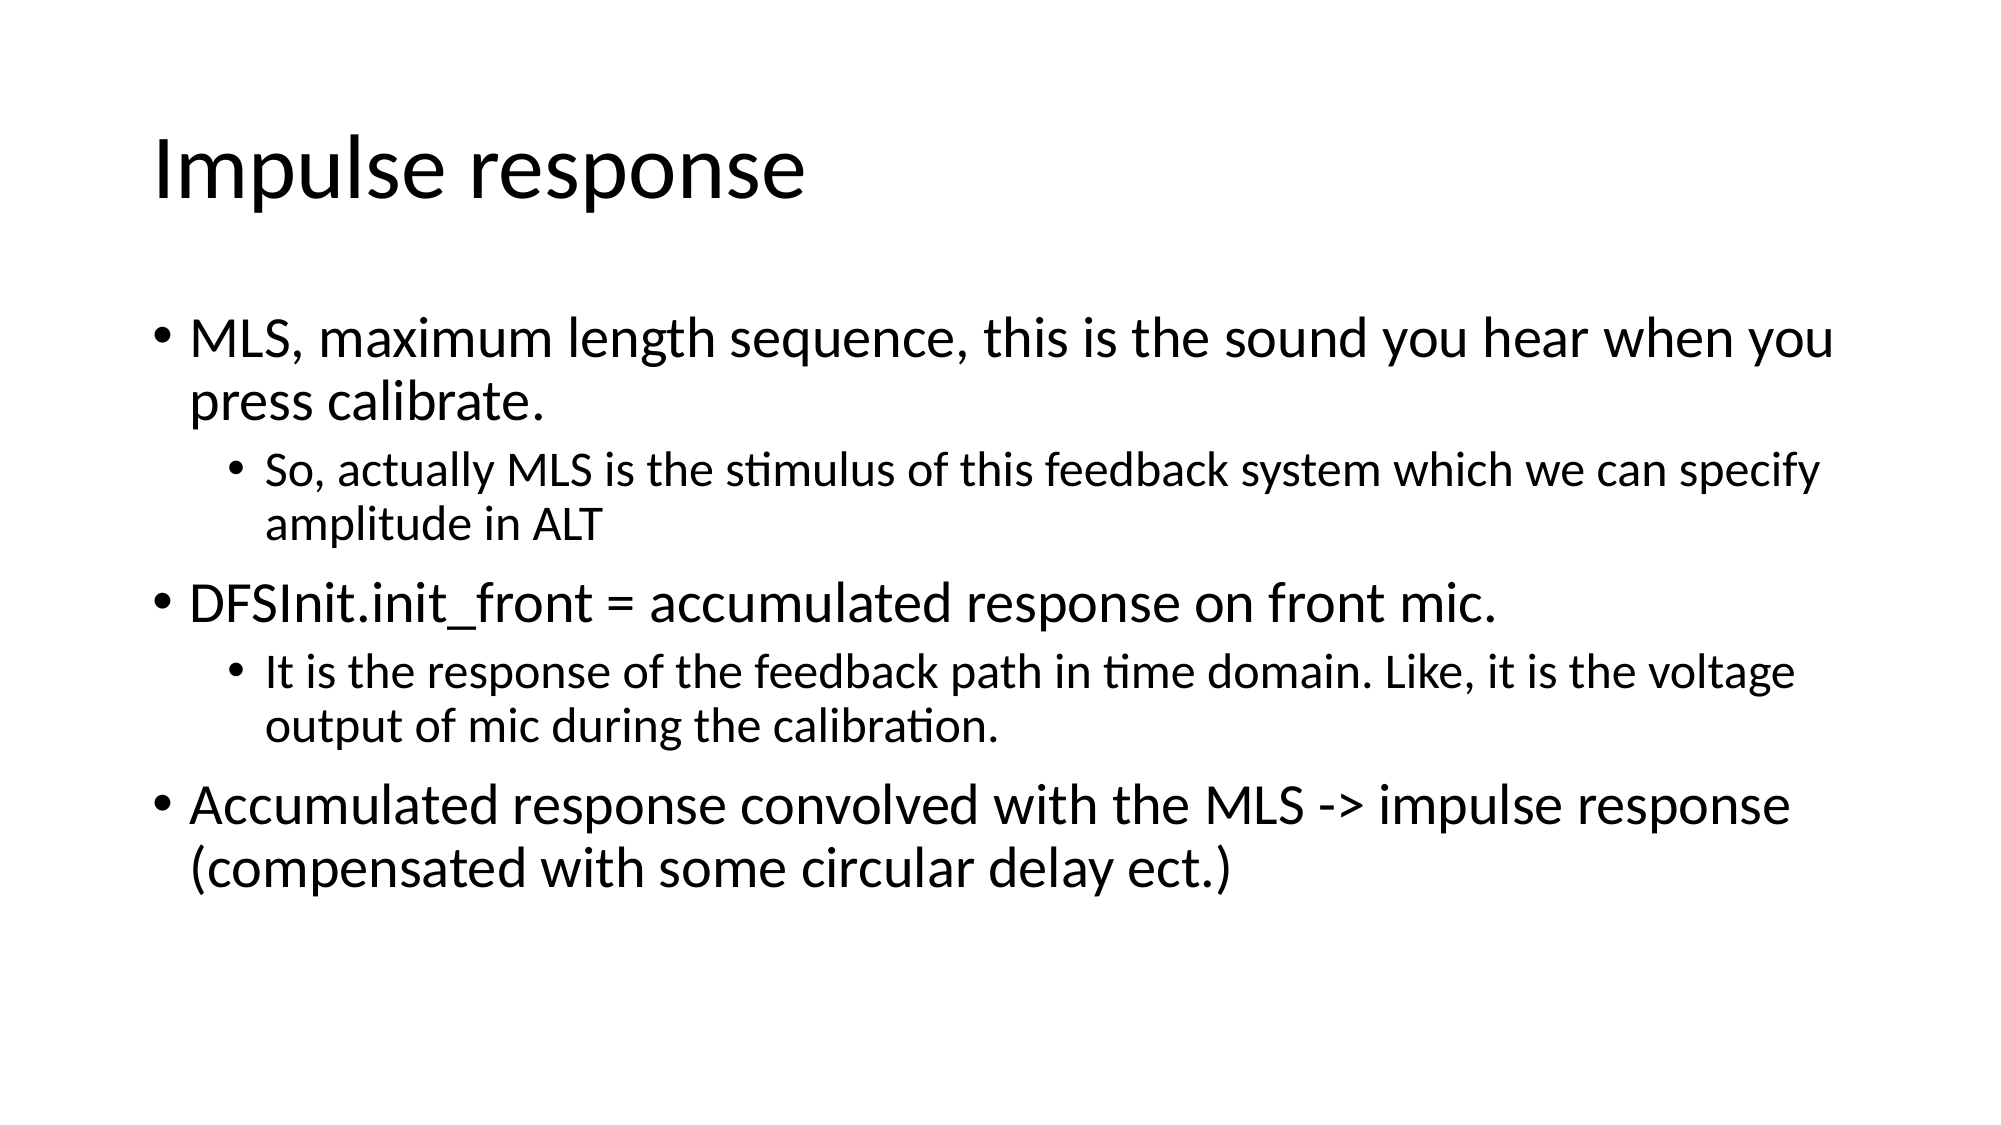

# Impulse response
MLS, maximum length sequence, this is the sound you hear when you press calibrate.
So, actually MLS is the stimulus of this feedback system which we can specify amplitude in ALT
DFSInit.init_front = accumulated response on front mic.
It is the response of the feedback path in time domain. Like, it is the voltage output of mic during the calibration.
Accumulated response convolved with the MLS -> impulse response (compensated with some circular delay ect.)